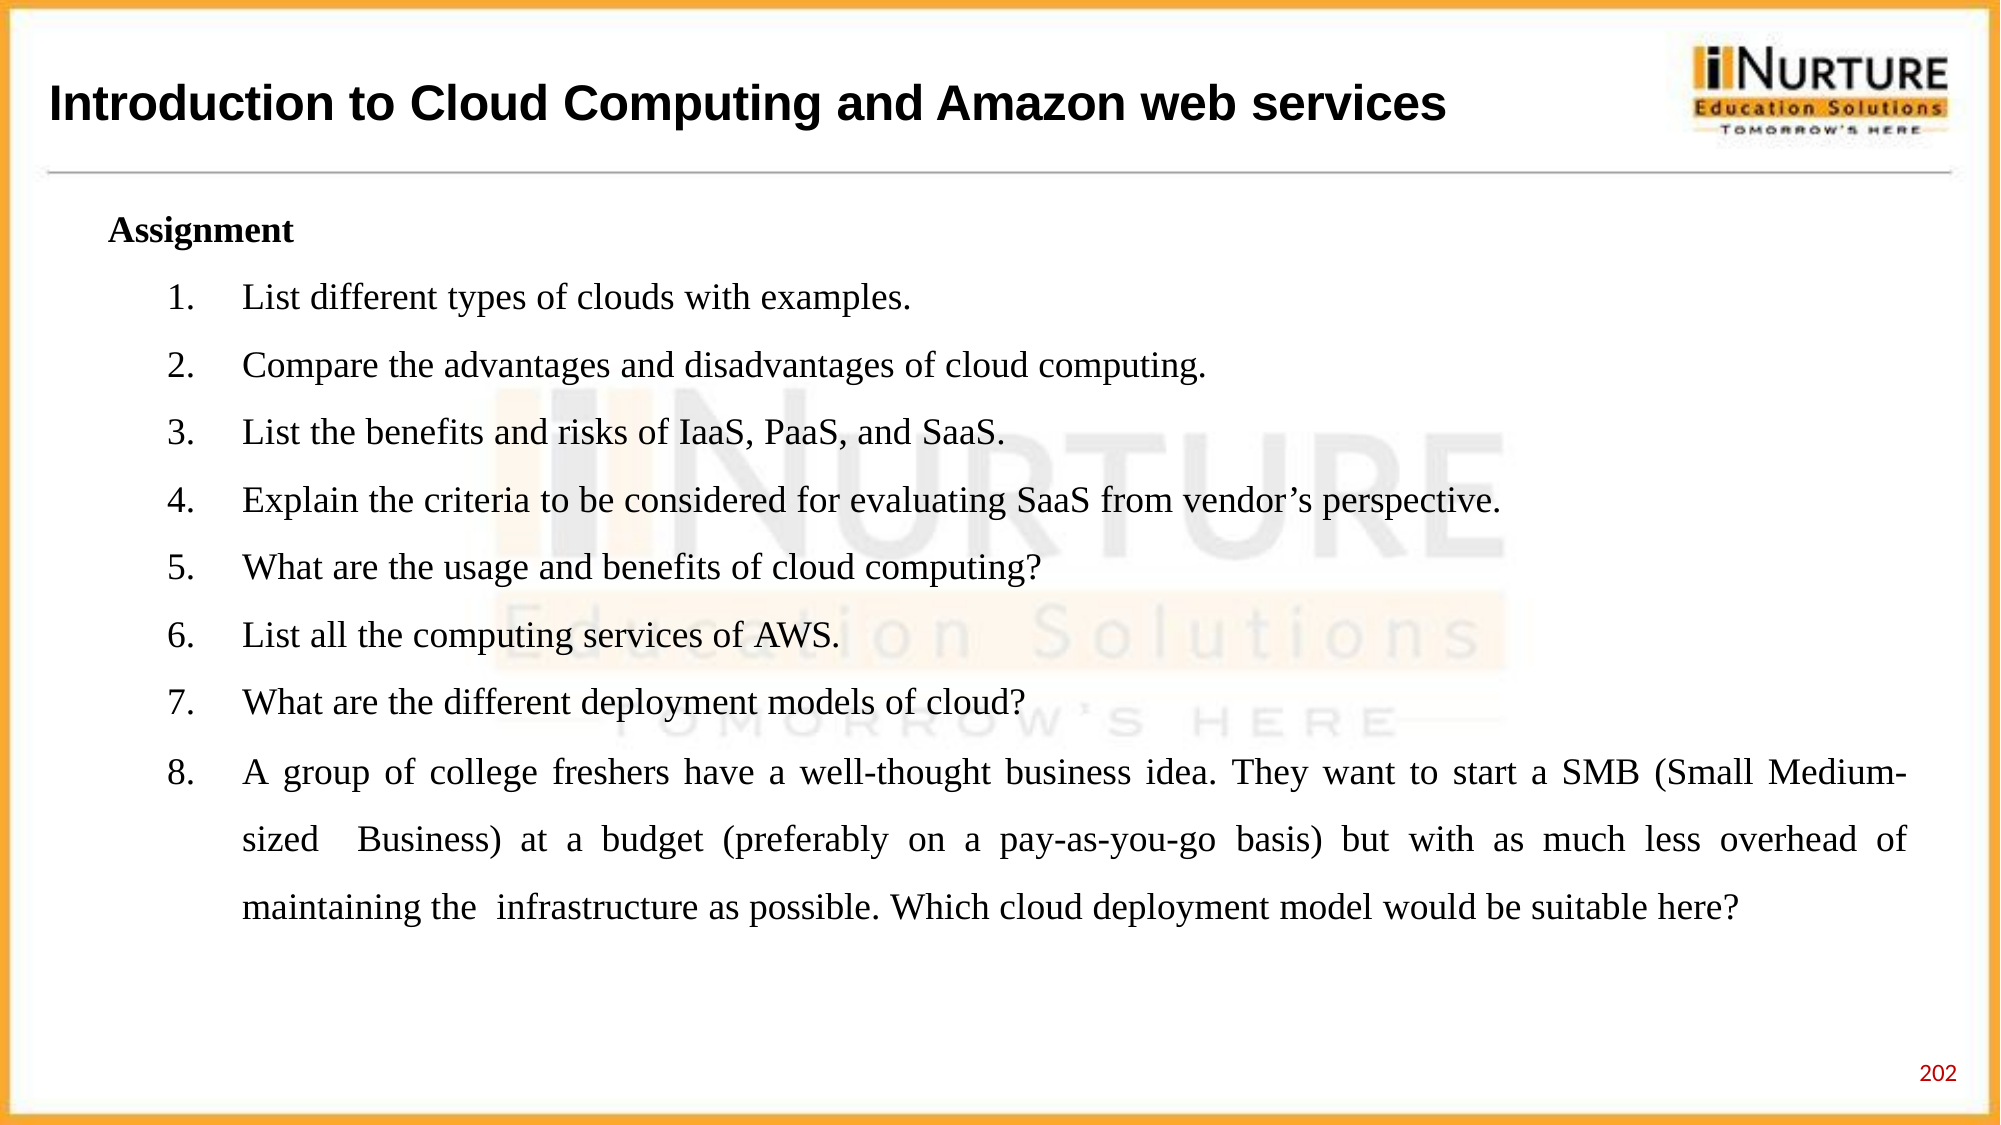

# Introduction to Cloud Computing and Amazon web services
Assignment
List different types of clouds with examples.
Compare the advantages and disadvantages of cloud computing.
List the benefits and risks of IaaS, PaaS, and SaaS.
Explain the criteria to be considered for evaluating SaaS from vendor’s perspective.
What are the usage and benefits of cloud computing?
List all the computing services of AWS.
What are the different deployment models of cloud?
A group of college freshers have a well-thought business idea. They want to start a SMB (Small Medium-sized  Business) at a budget (preferably on a pay-as-you-go basis) but with as much less overhead of maintaining the  infrastructure as possible. Which cloud deployment model would be suitable here?
202